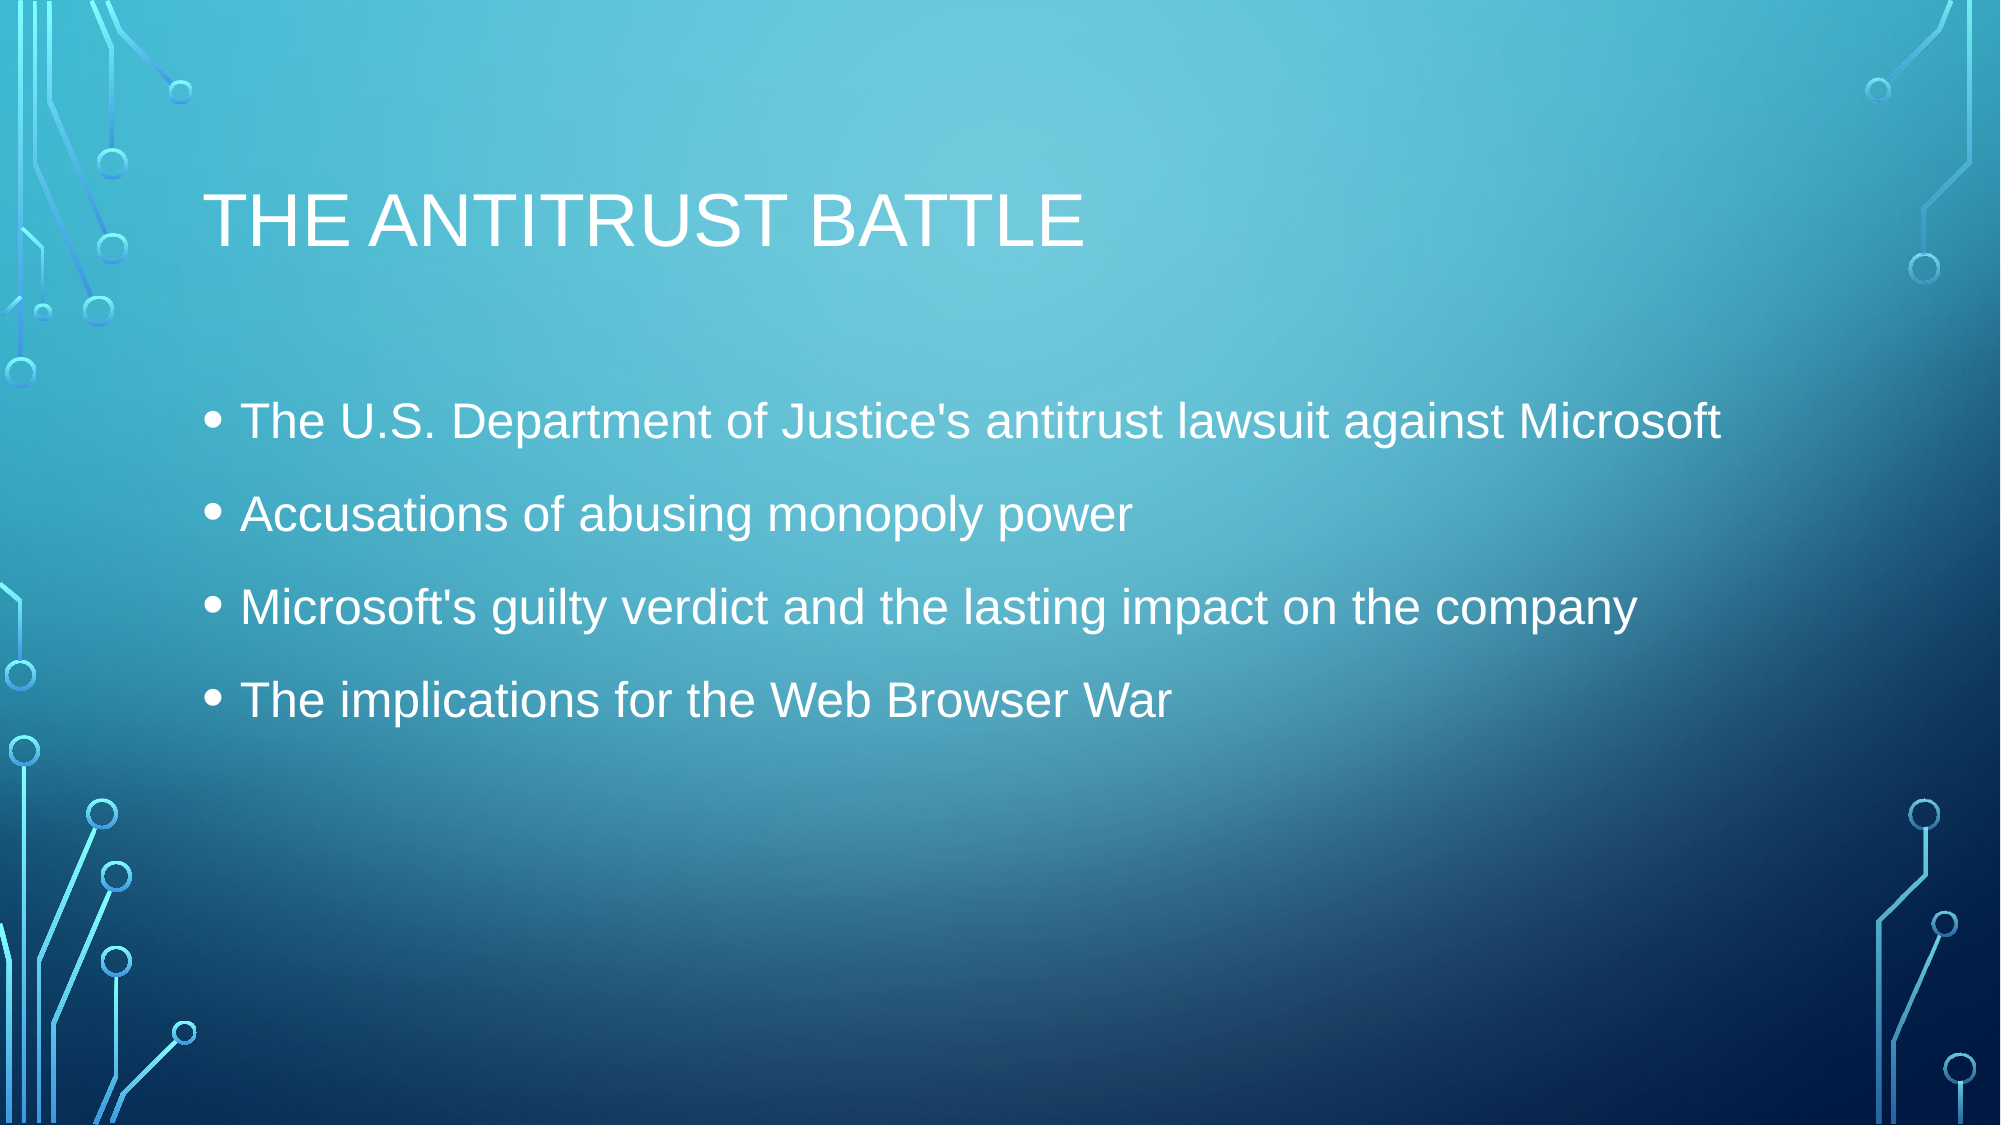

# The Antitrust Battle
The U.S. Department of Justice's antitrust lawsuit against Microsoft
Accusations of abusing monopoly power
Microsoft's guilty verdict and the lasting impact on the company
The implications for the Web Browser War